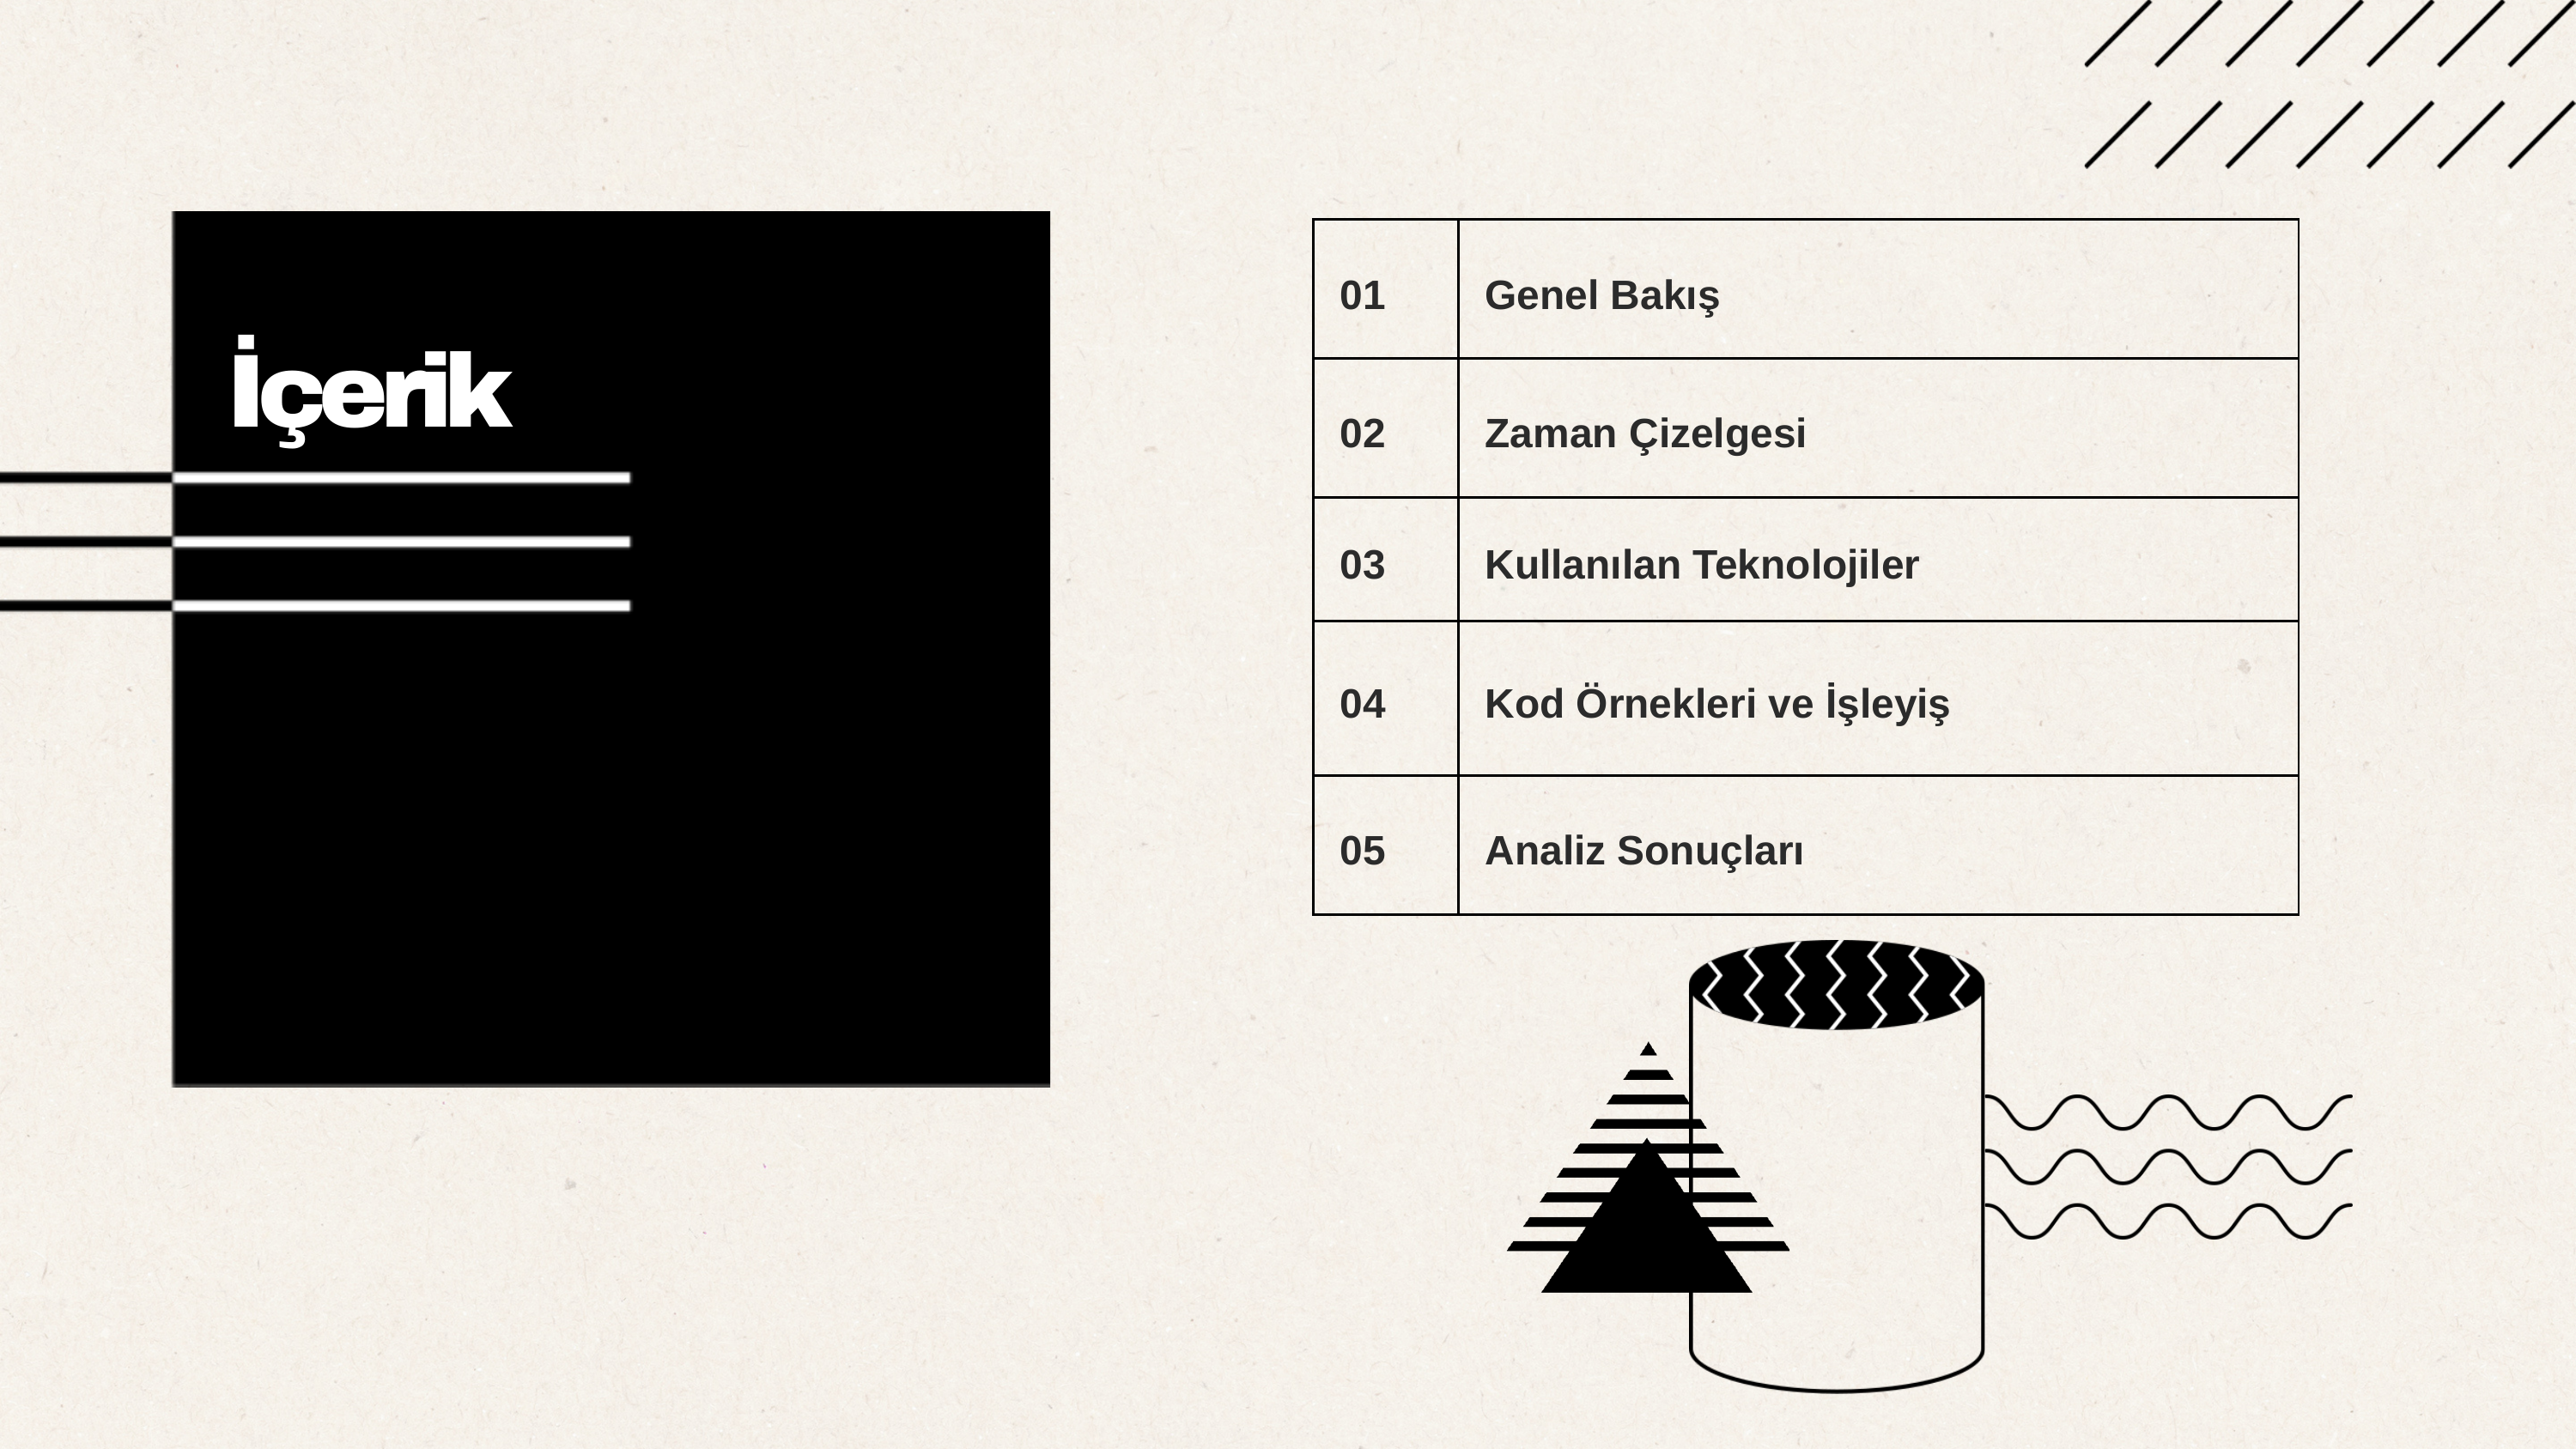

| 01 | Genel Bakış |
| --- | --- |
| 02 | Zaman Çizelgesi |
| 03 | Kullanılan Teknolojiler |
| 04 | Kod Örnekleri ve İşleyiş |
| 05 | Analiz Sonuçları |
İçerik